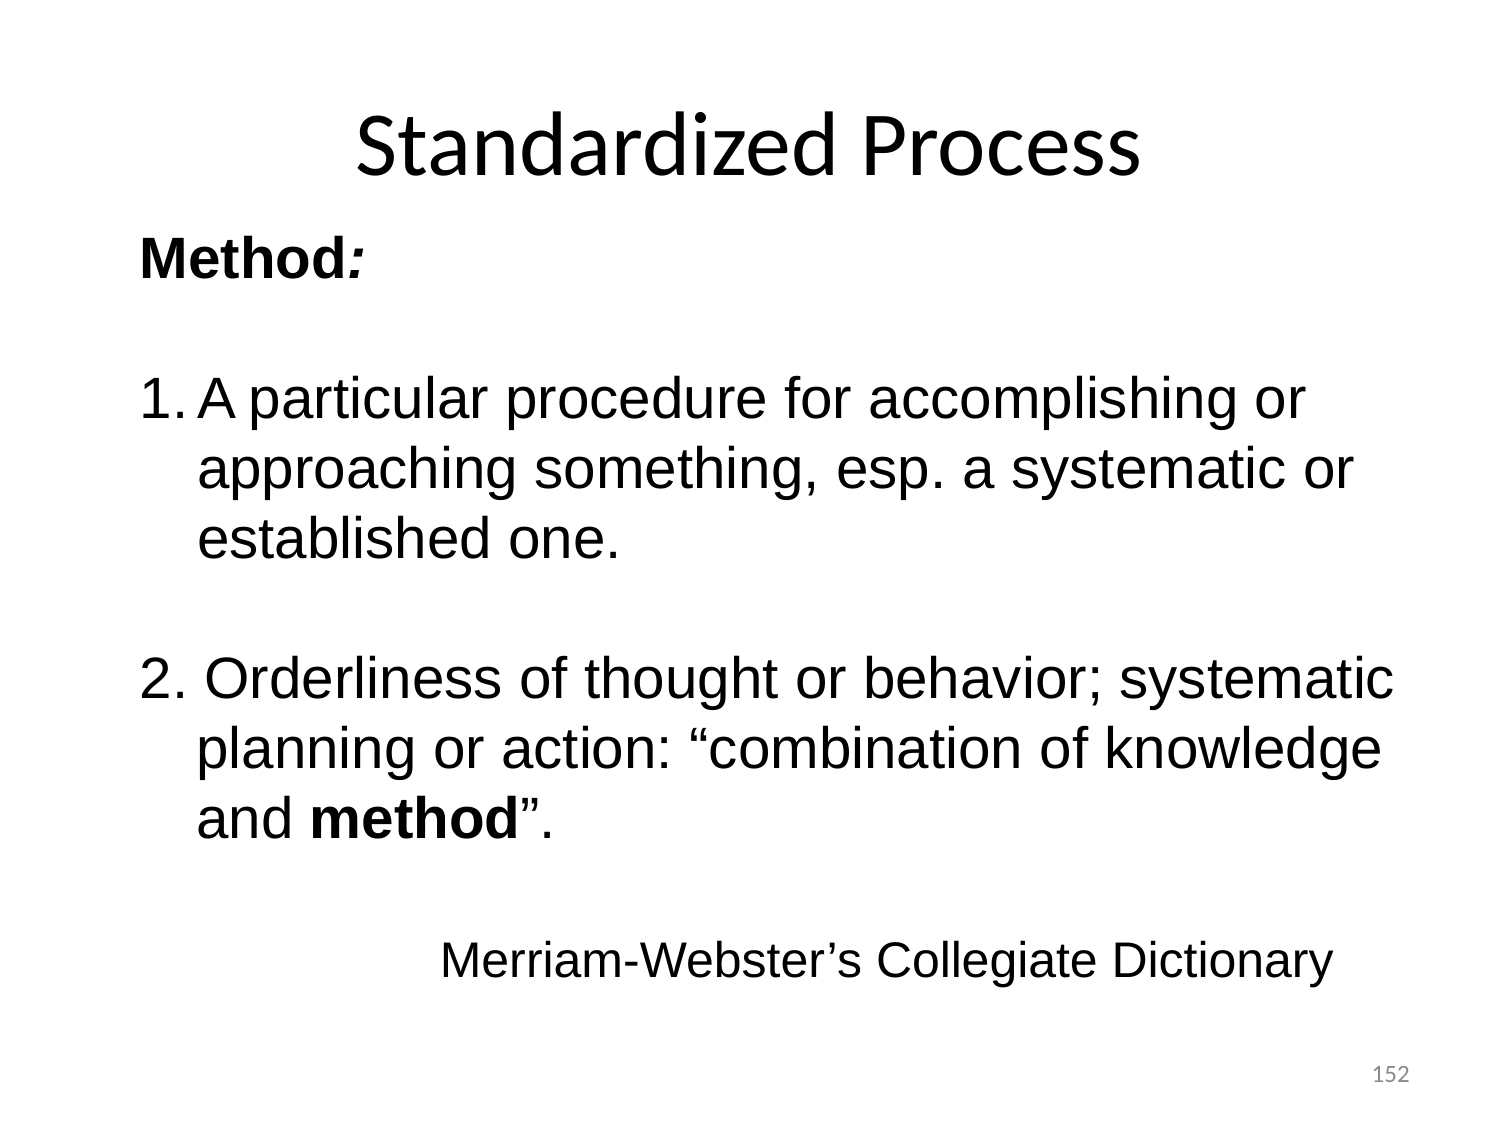

# Standardized Process
Method:

A particular procedure for accomplishing or approaching something, esp. a systematic or established one.

2. Orderliness of thought or behavior; systematic planning or action: “combination of knowledge and method”.

		Merriam-Webster’s Collegiate Dictionary
152